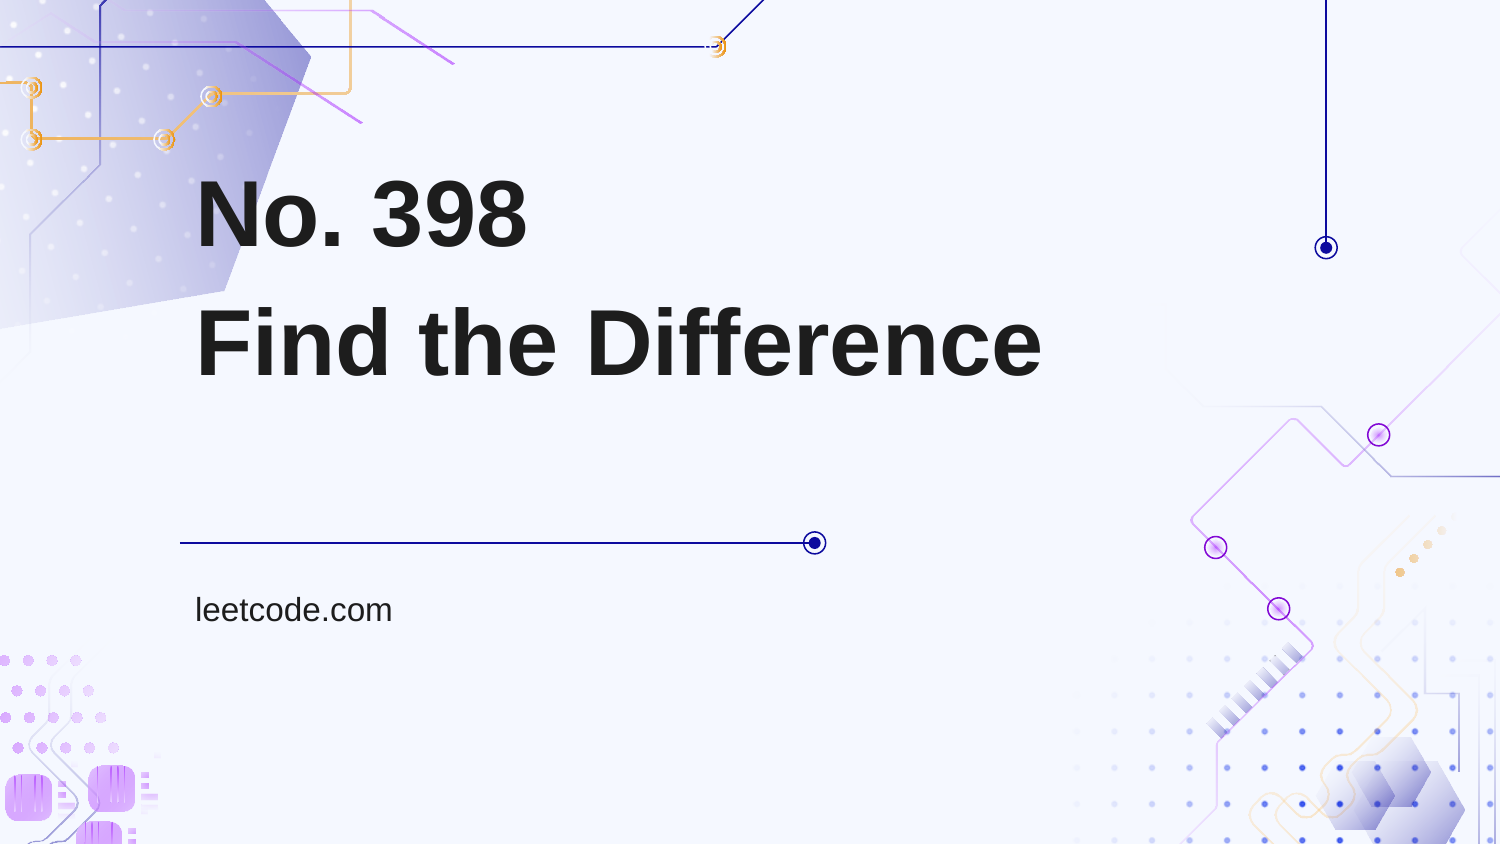

# No. 398 Find the Difference

leetcode.com